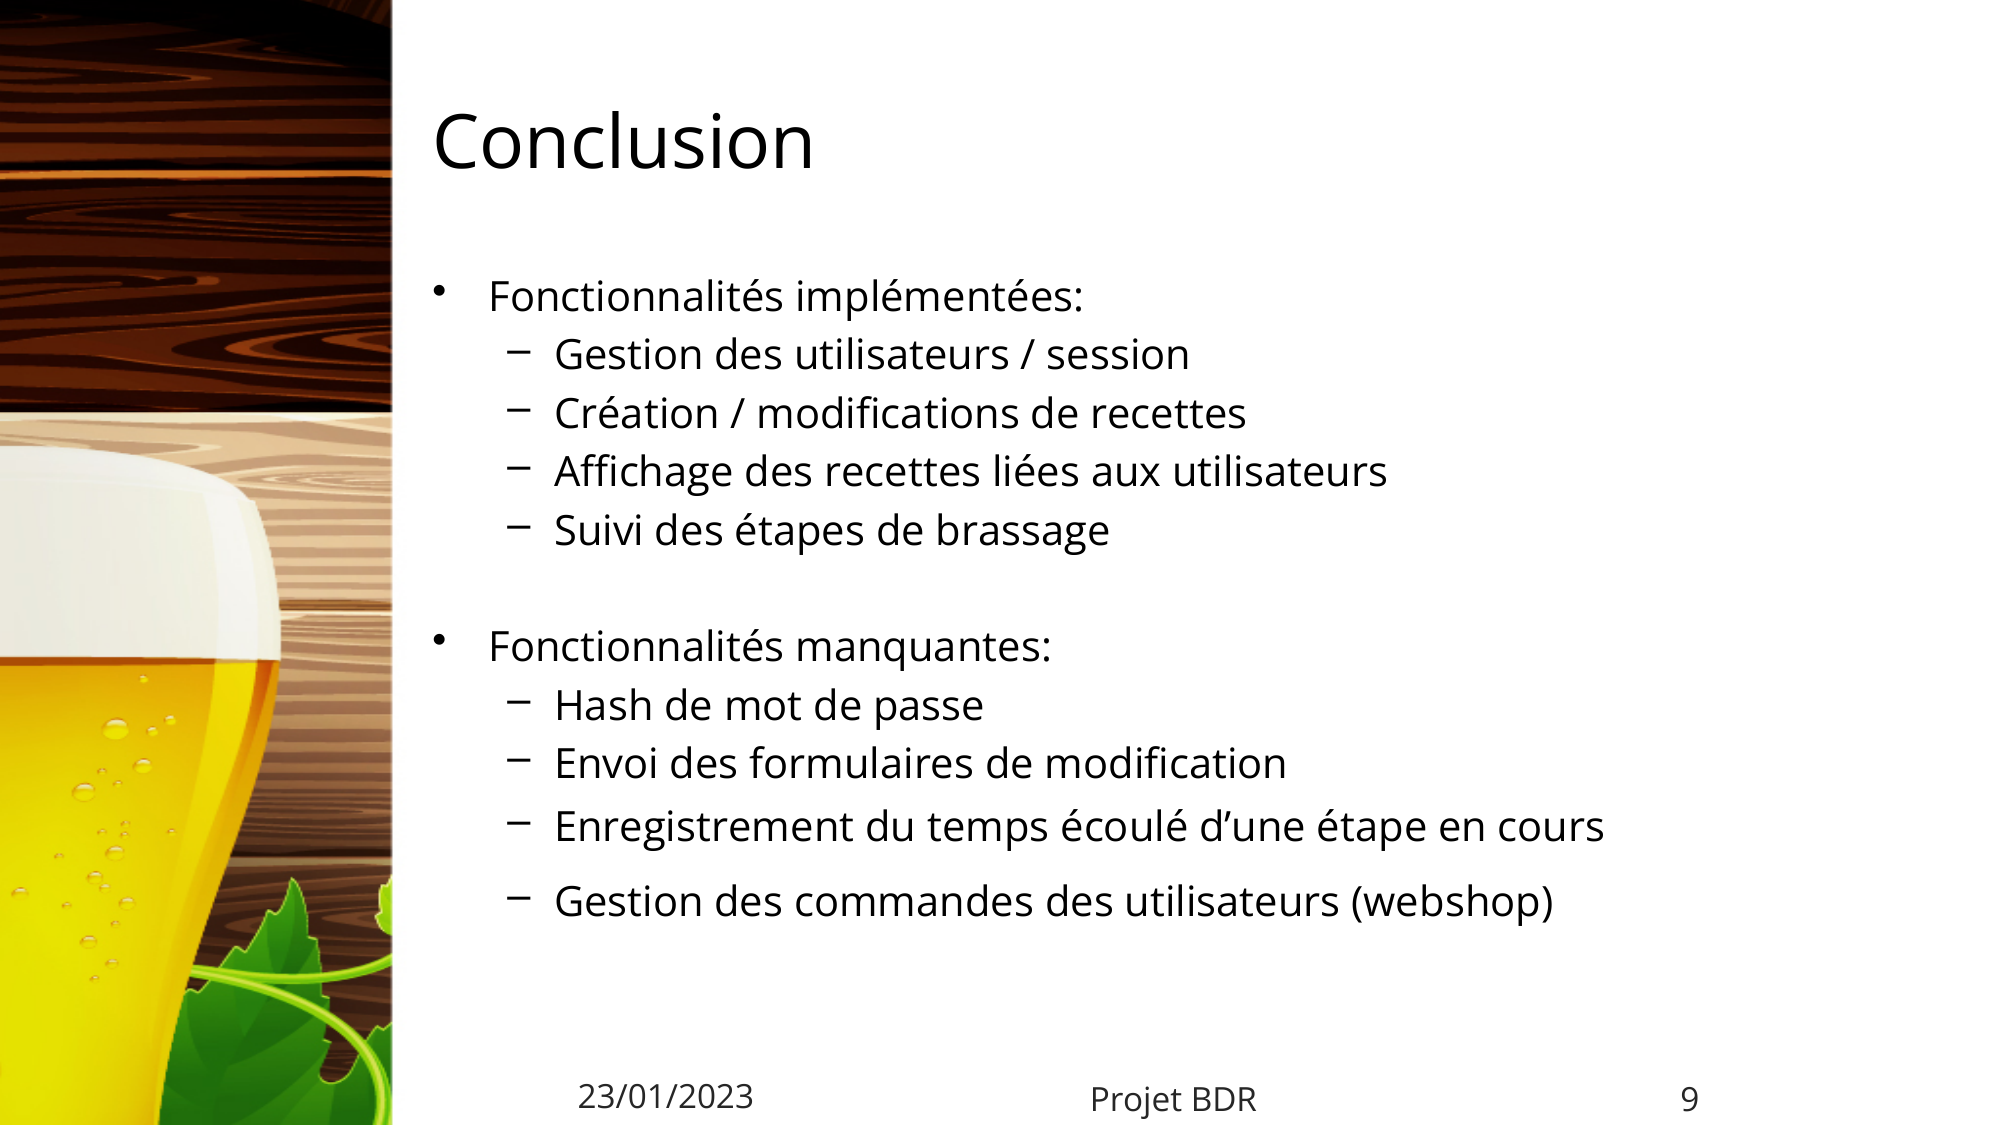

# Conclusion
Fonctionnalités implémentées:
Gestion des utilisateurs / session
Création / modifications de recettes
Affichage des recettes liées aux utilisateurs
Suivi des étapes de brassage

Fonctionnalités manquantes:
Hash de mot de passe
Envoi des formulaires de modification
Enregistrement du temps écoulé d’une étape en cours
Gestion des commandes des utilisateurs (webshop)
23/01/2023
9
Projet BDR